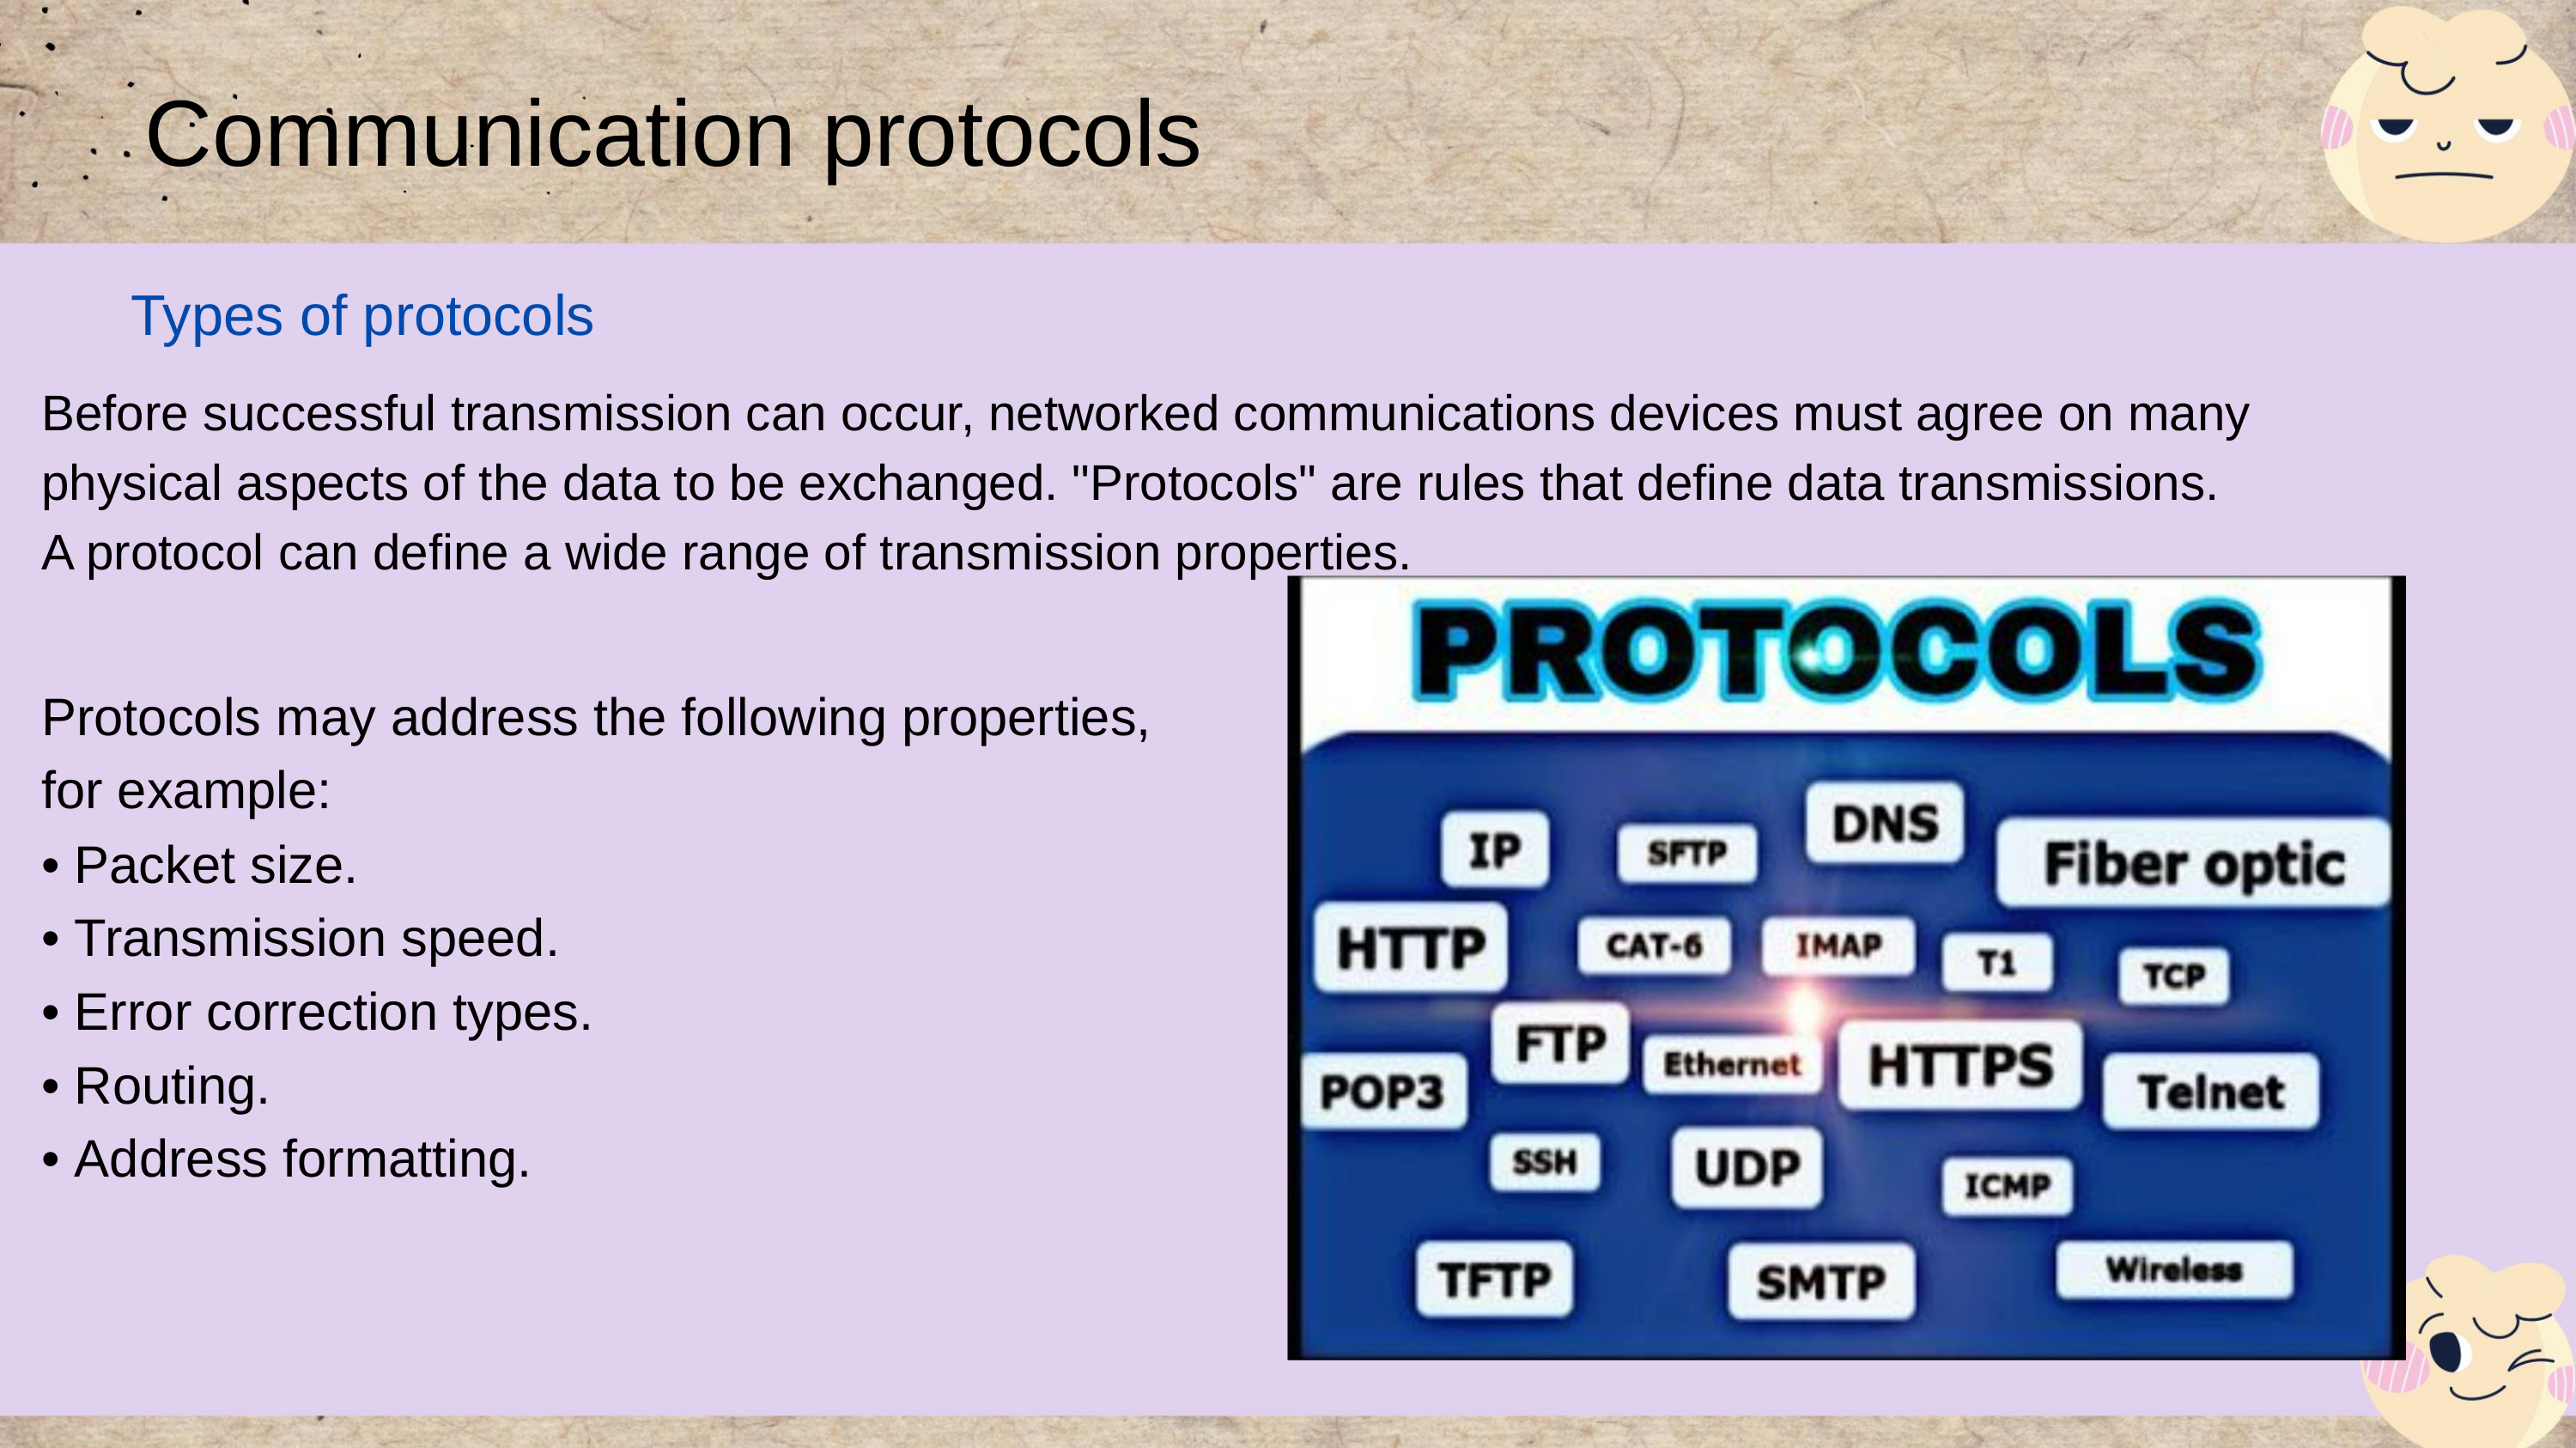

Communication protocols
Types of protocols
Before successful transmission can occur, networked communications devices must agree on many
physical aspects of the data to be exchanged. "Protocols" are rules that define data transmissions.
A protocol can define a wide range of transmission properties.
Protocols may address the following properties,
for example:
• Packet size.
• Transmission speed.
• Error correction types.
• Routing.
• Address formatting.